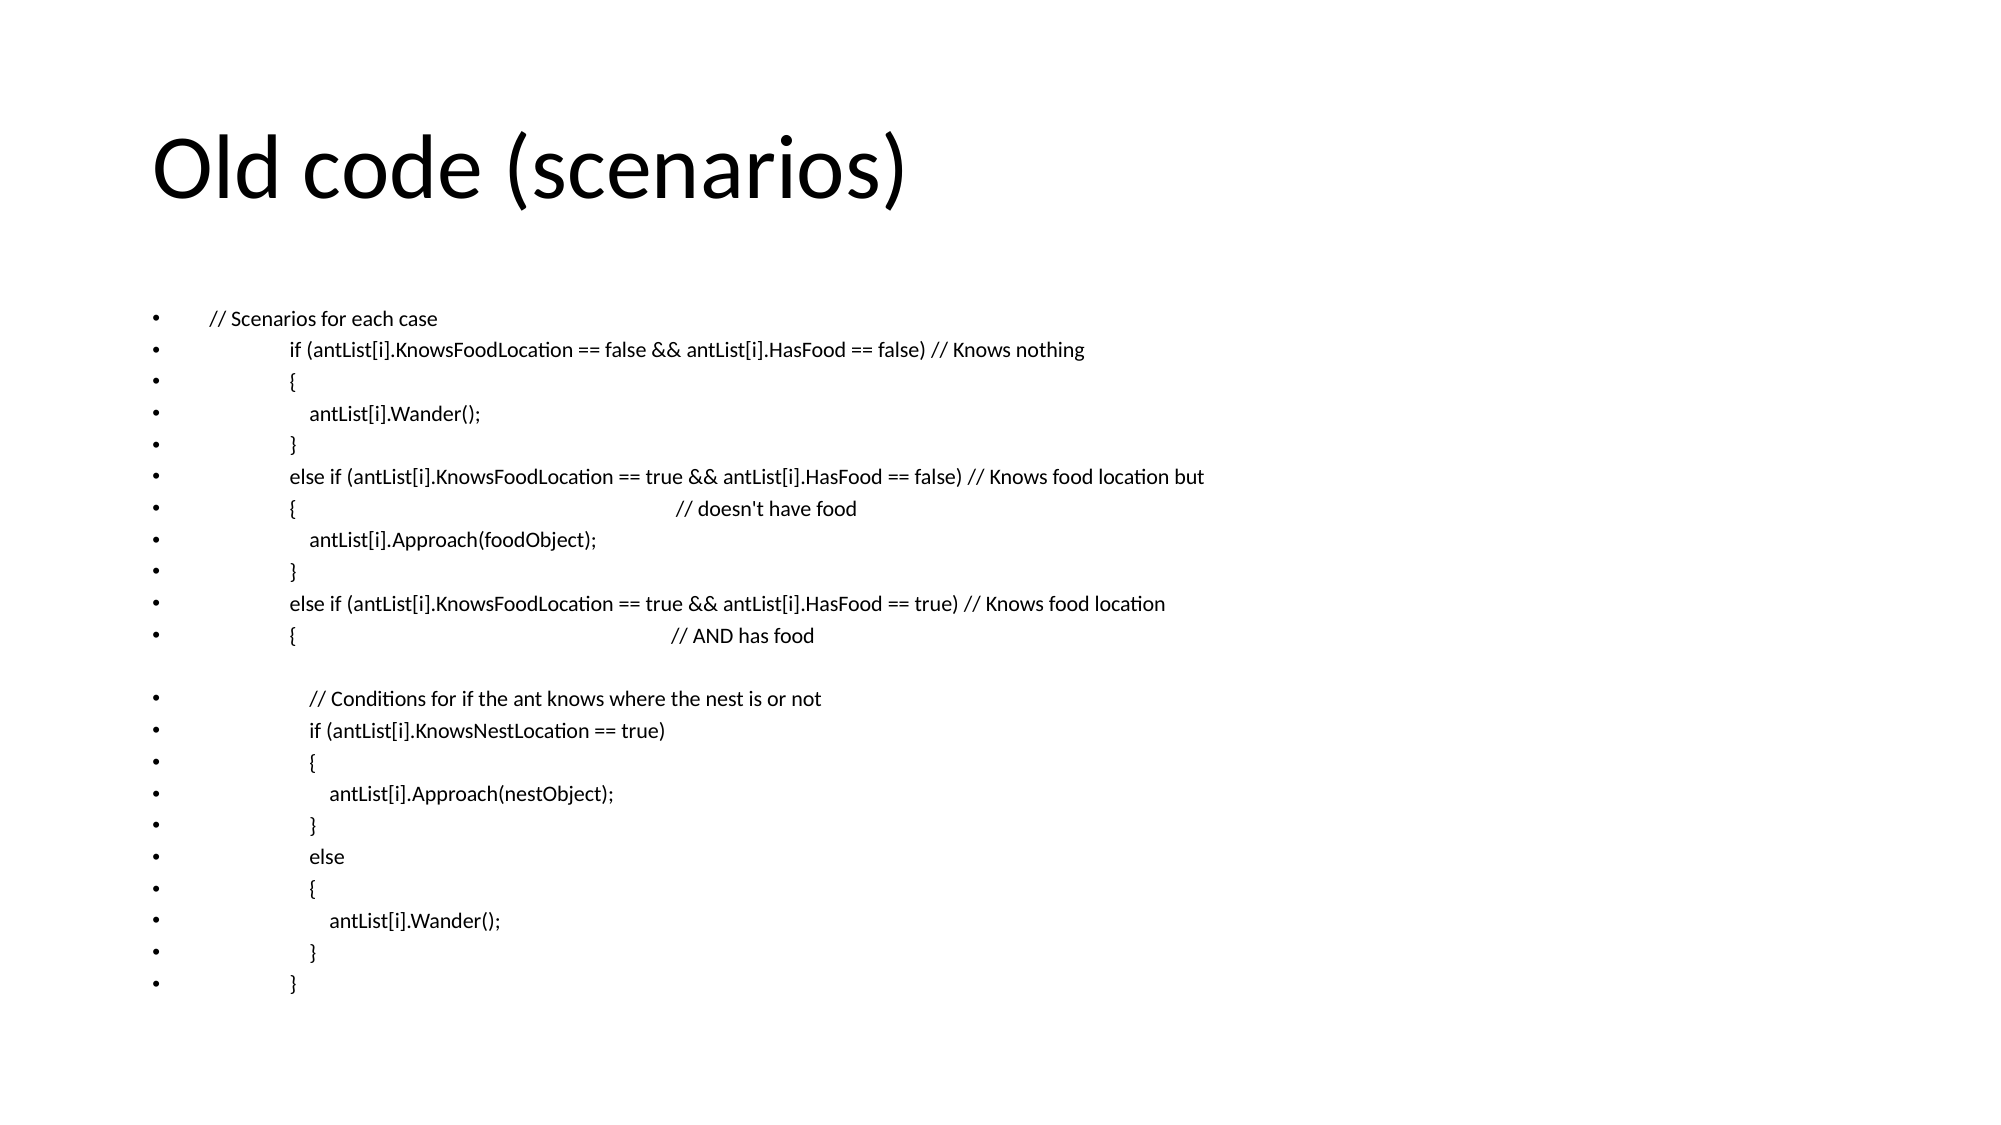

# Old code (scenarios)
// Scenarios for each case
                if (antList[i].KnowsFoodLocation == false && antList[i].HasFood == false) // Knows nothing
                {
                    antList[i].Wander();
                }
                else if (antList[i].KnowsFoodLocation == true && antList[i].HasFood == false) // Knows food location but
                {                                                                            // doesn't have food
                    antList[i].Approach(foodObject);
                }
                else if (antList[i].KnowsFoodLocation == true && antList[i].HasFood == true) // Knows food location
                {                                                                           // AND has food

                    // Conditions for if the ant knows where the nest is or not
                    if (antList[i].KnowsNestLocation == true)
                    {
                        antList[i].Approach(nestObject);
                    }
                    else
                    {
                        antList[i].Wander();
                    }
                }